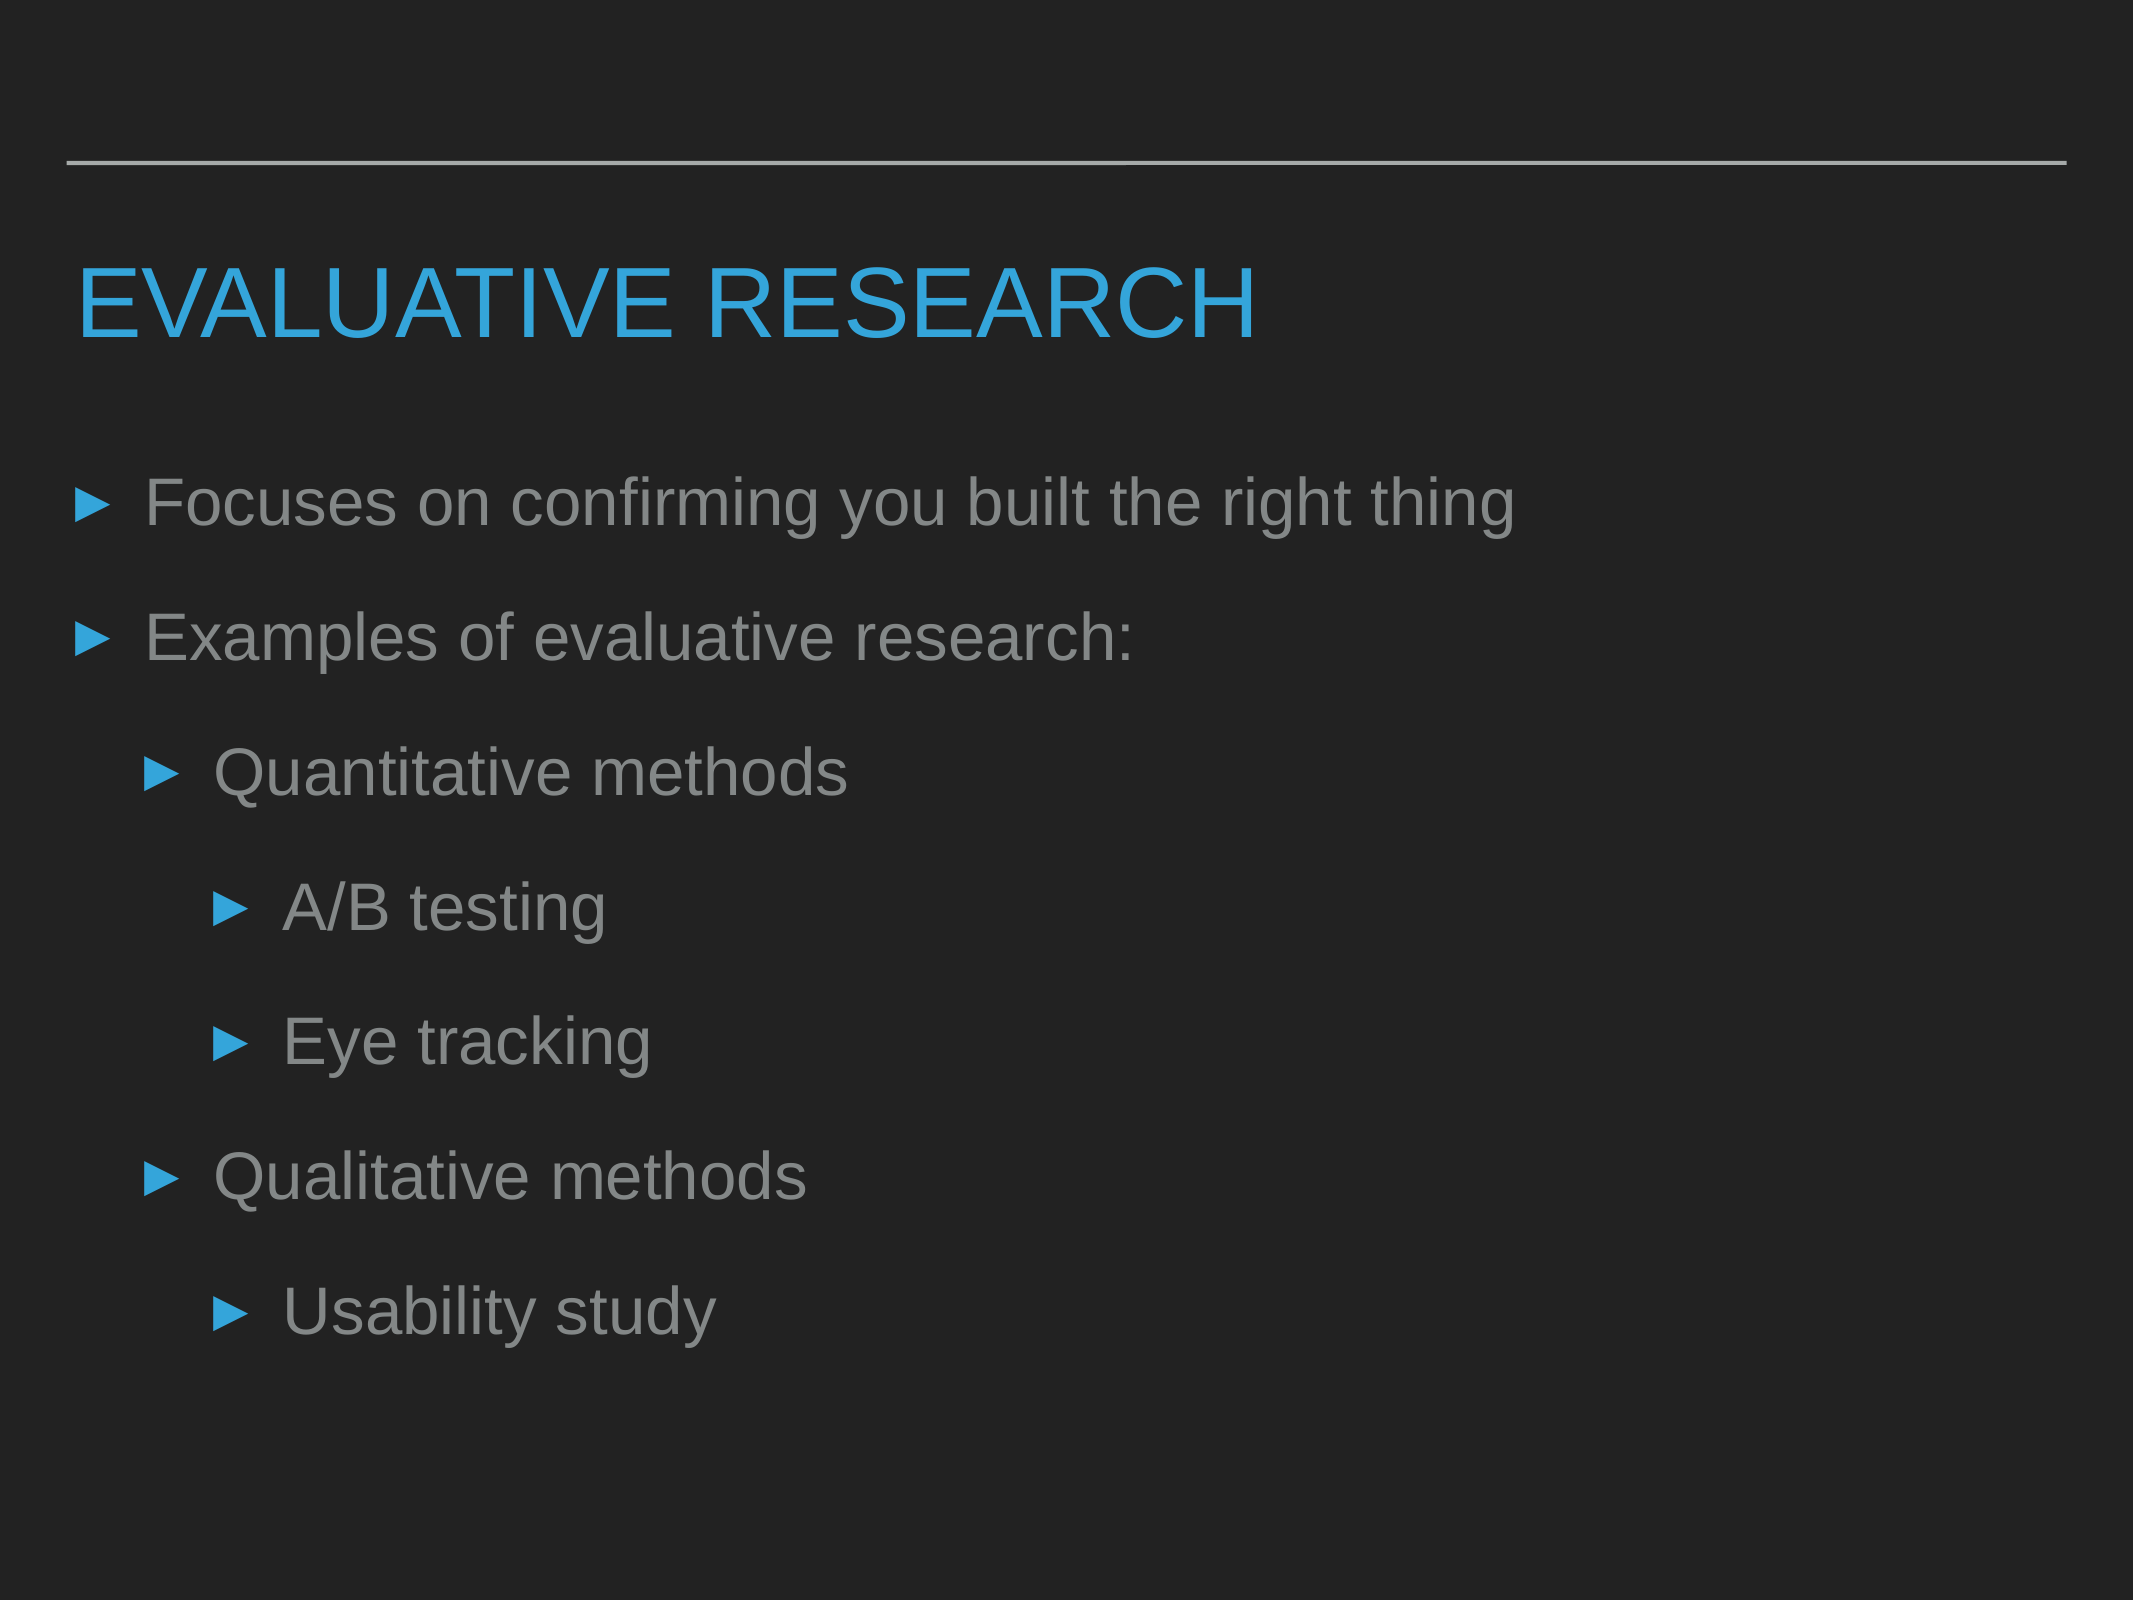

# Evaluative research
Focuses on confirming you built the right thing
Examples of evaluative research:
Quantitative methods
A/B testing
Eye tracking
Qualitative methods
Usability study